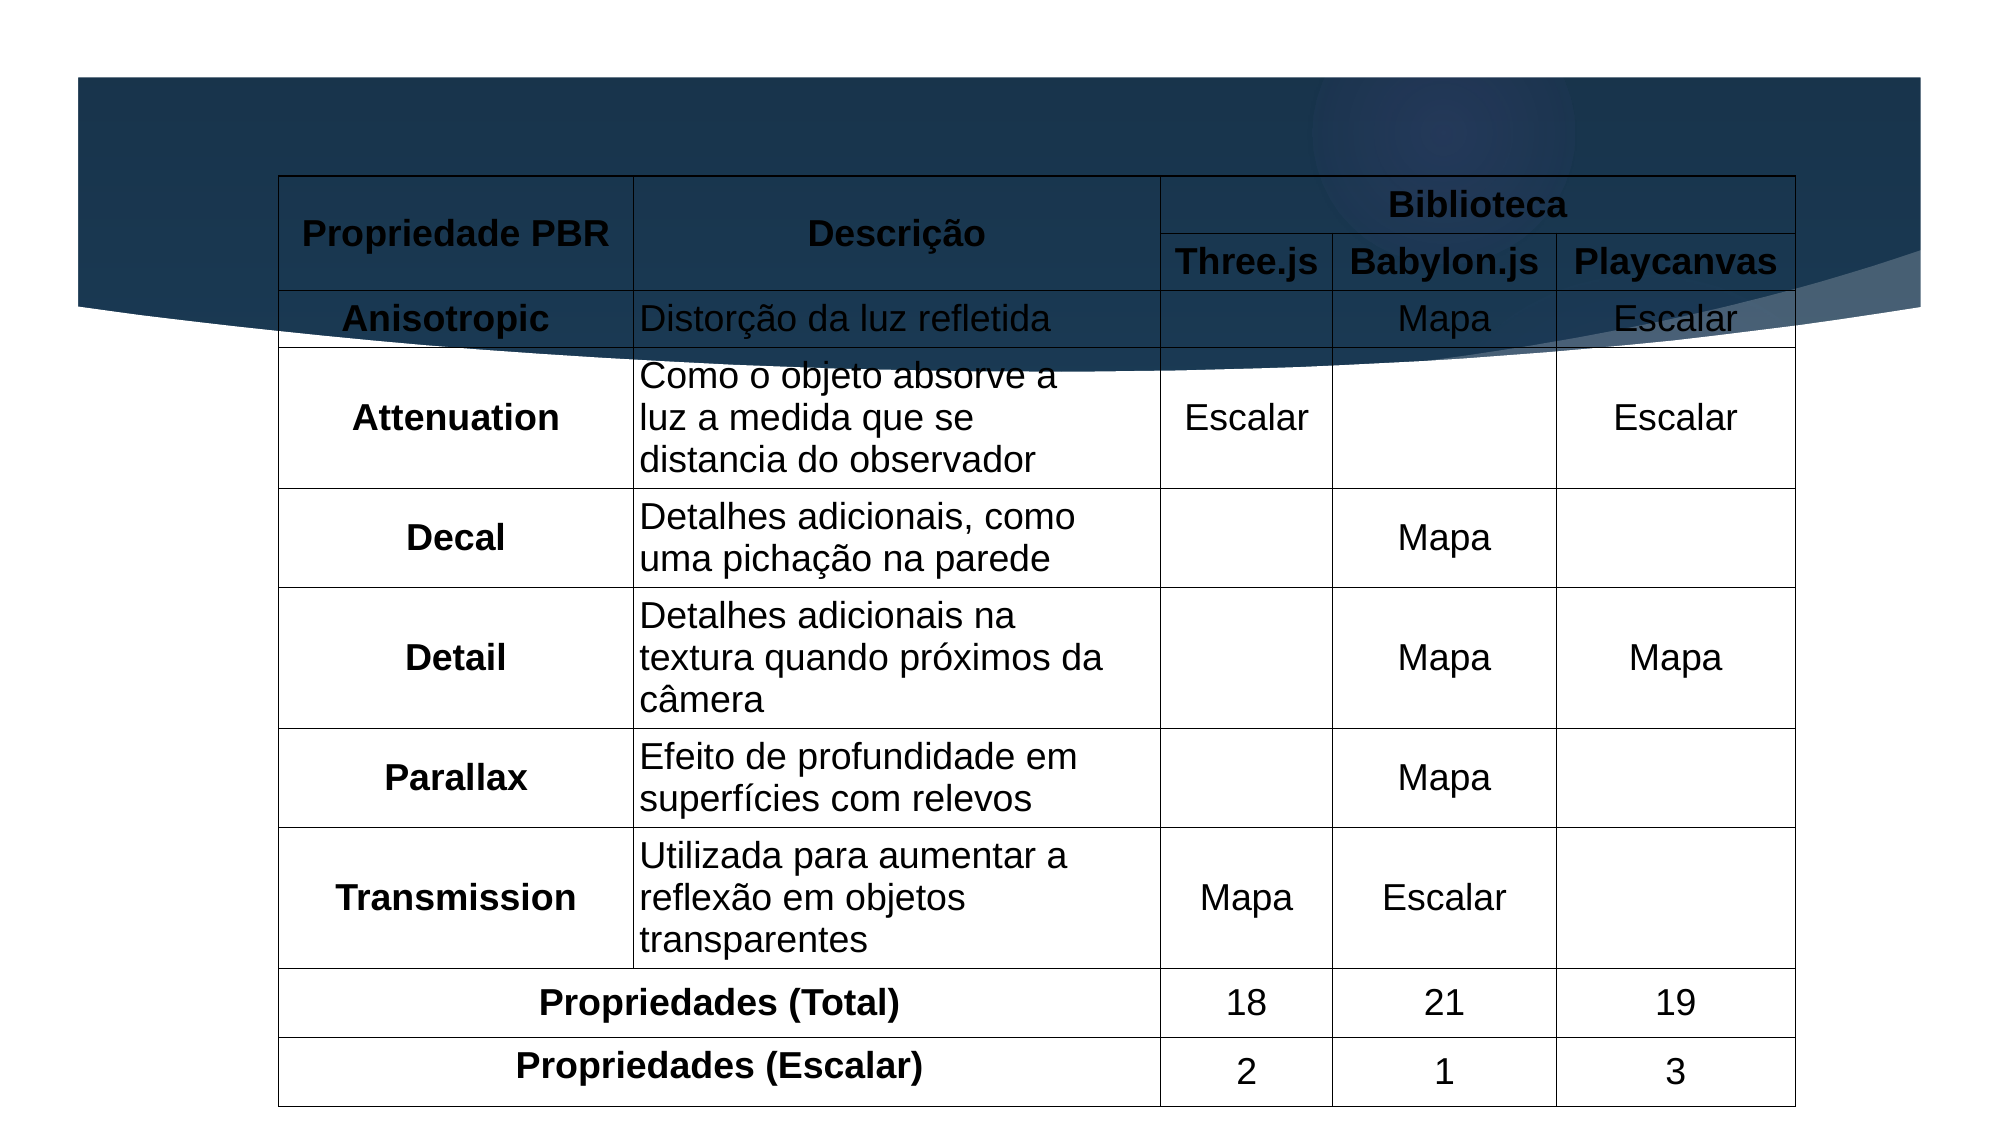

| Propriedade PBR | Descrição | Biblioteca |  |  |
| --- | --- | --- | --- | --- |
|  |  | Three.js | Babylon.js | Playcanvas |
| Anisotropic | Distorção da luz refletida |  | Mapa | Escalar |
| Attenuation | Como o objeto absorve a luz a medida que se distancia do observador | Escalar |  | Escalar |
| Decal | Detalhes adicionais, como uma pichação na parede |  | Mapa |  |
| Detail | Detalhes adicionais na textura quando próximos da câmera |  | Mapa | Mapa |
| Parallax | Efeito de profundidade em superfícies com relevos |  | Mapa |  |
| Transmission | Utilizada para aumentar a reflexão em objetos transparentes | Mapa | Escalar |  |
| Propriedades (Total) |  | 18 | 21 | 19 |
| Propriedades (Escalar) |  | 2 | 1 | 3 |